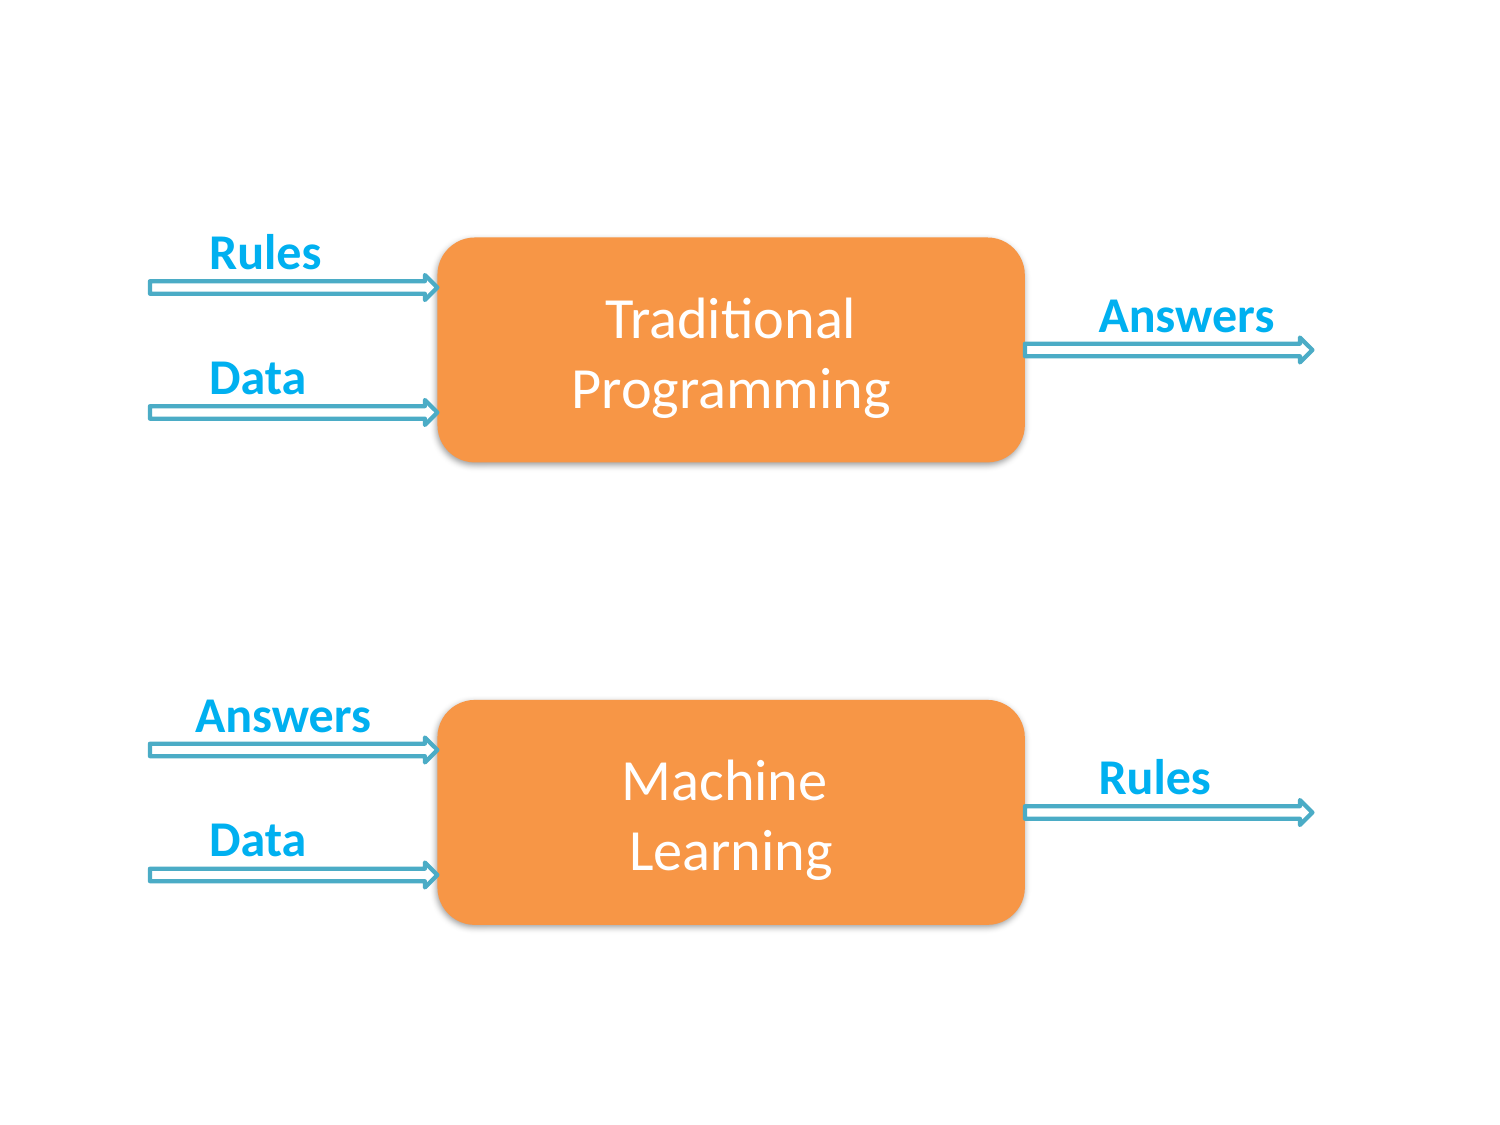

Rules
Traditional Programming

Answers
Data

Answers
Machine
Learning

Rules
Data